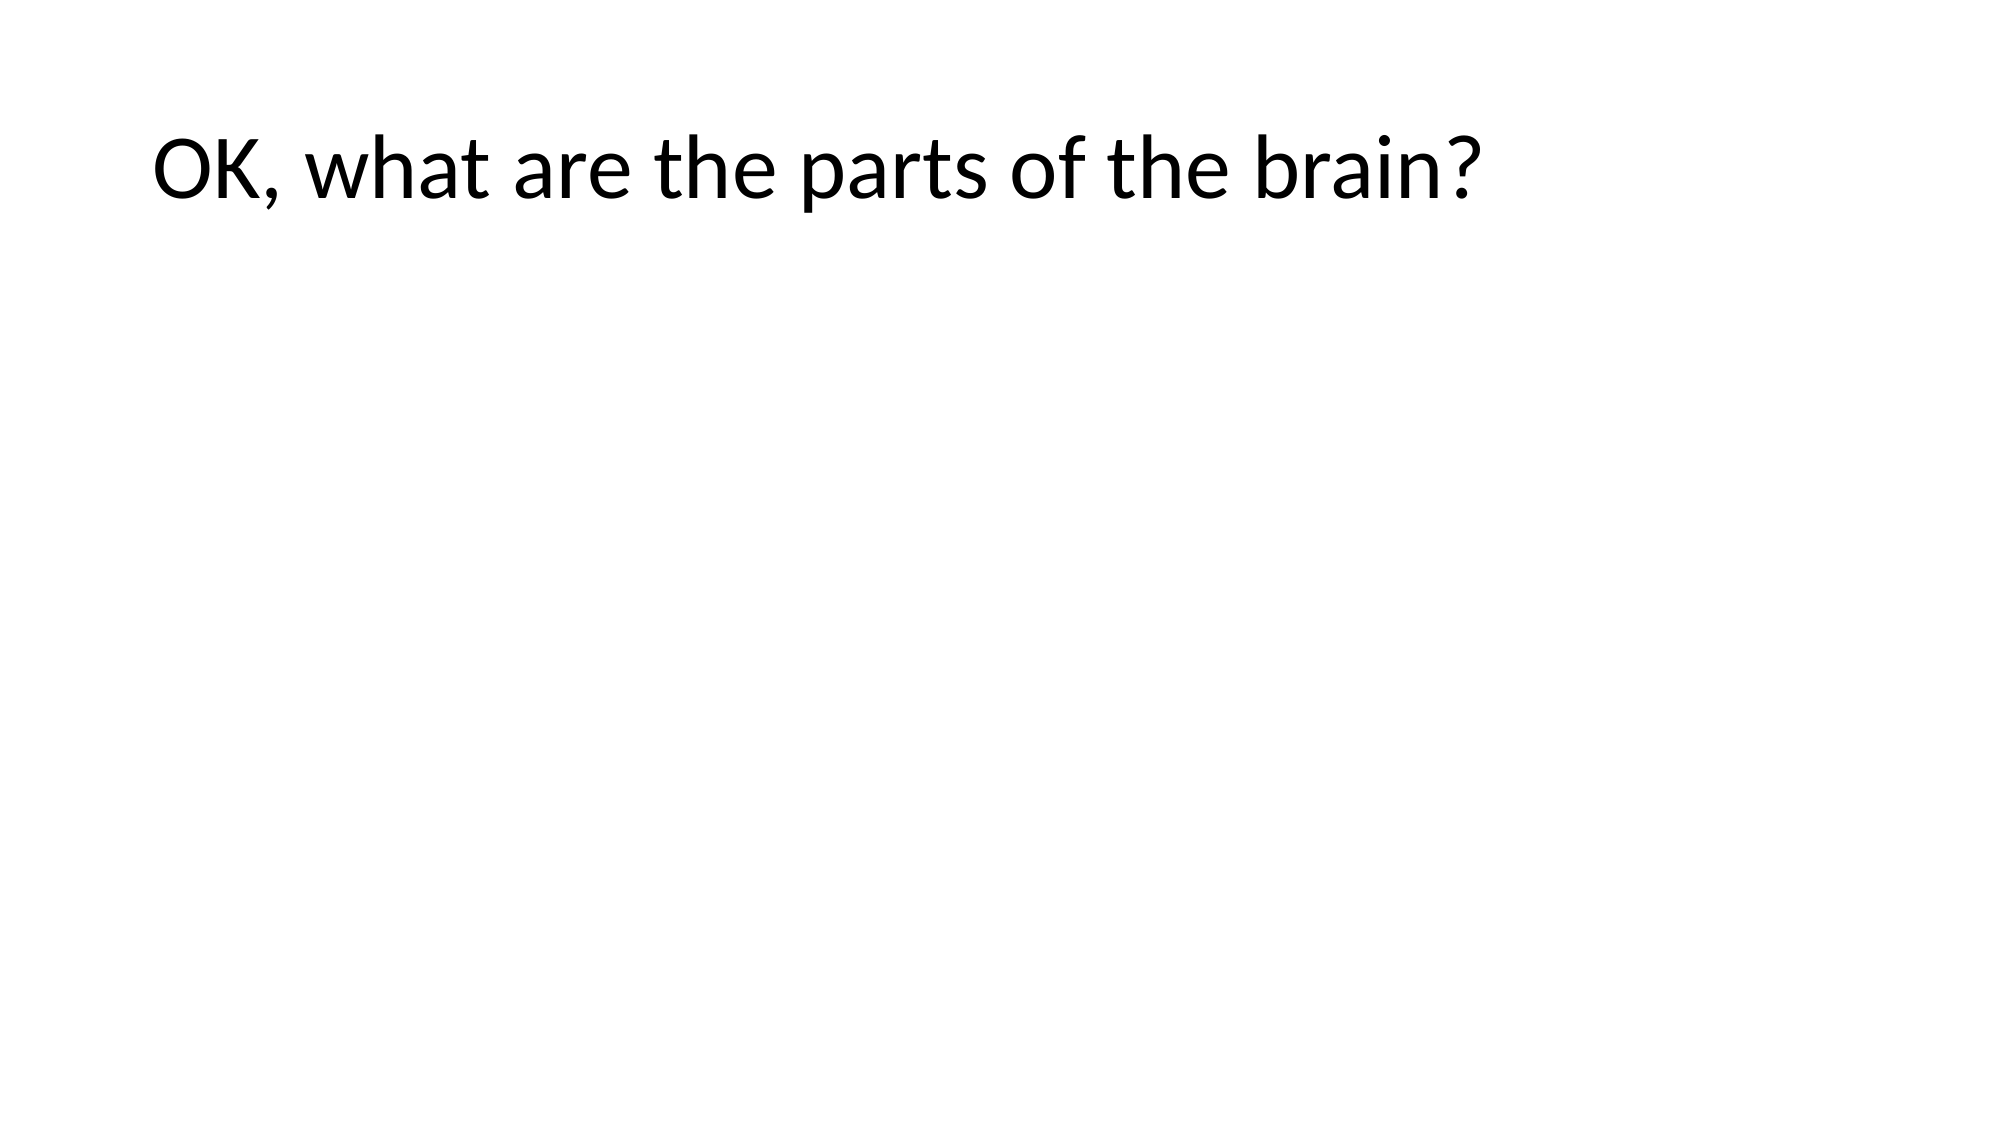

# OK, what are the parts of the brain?